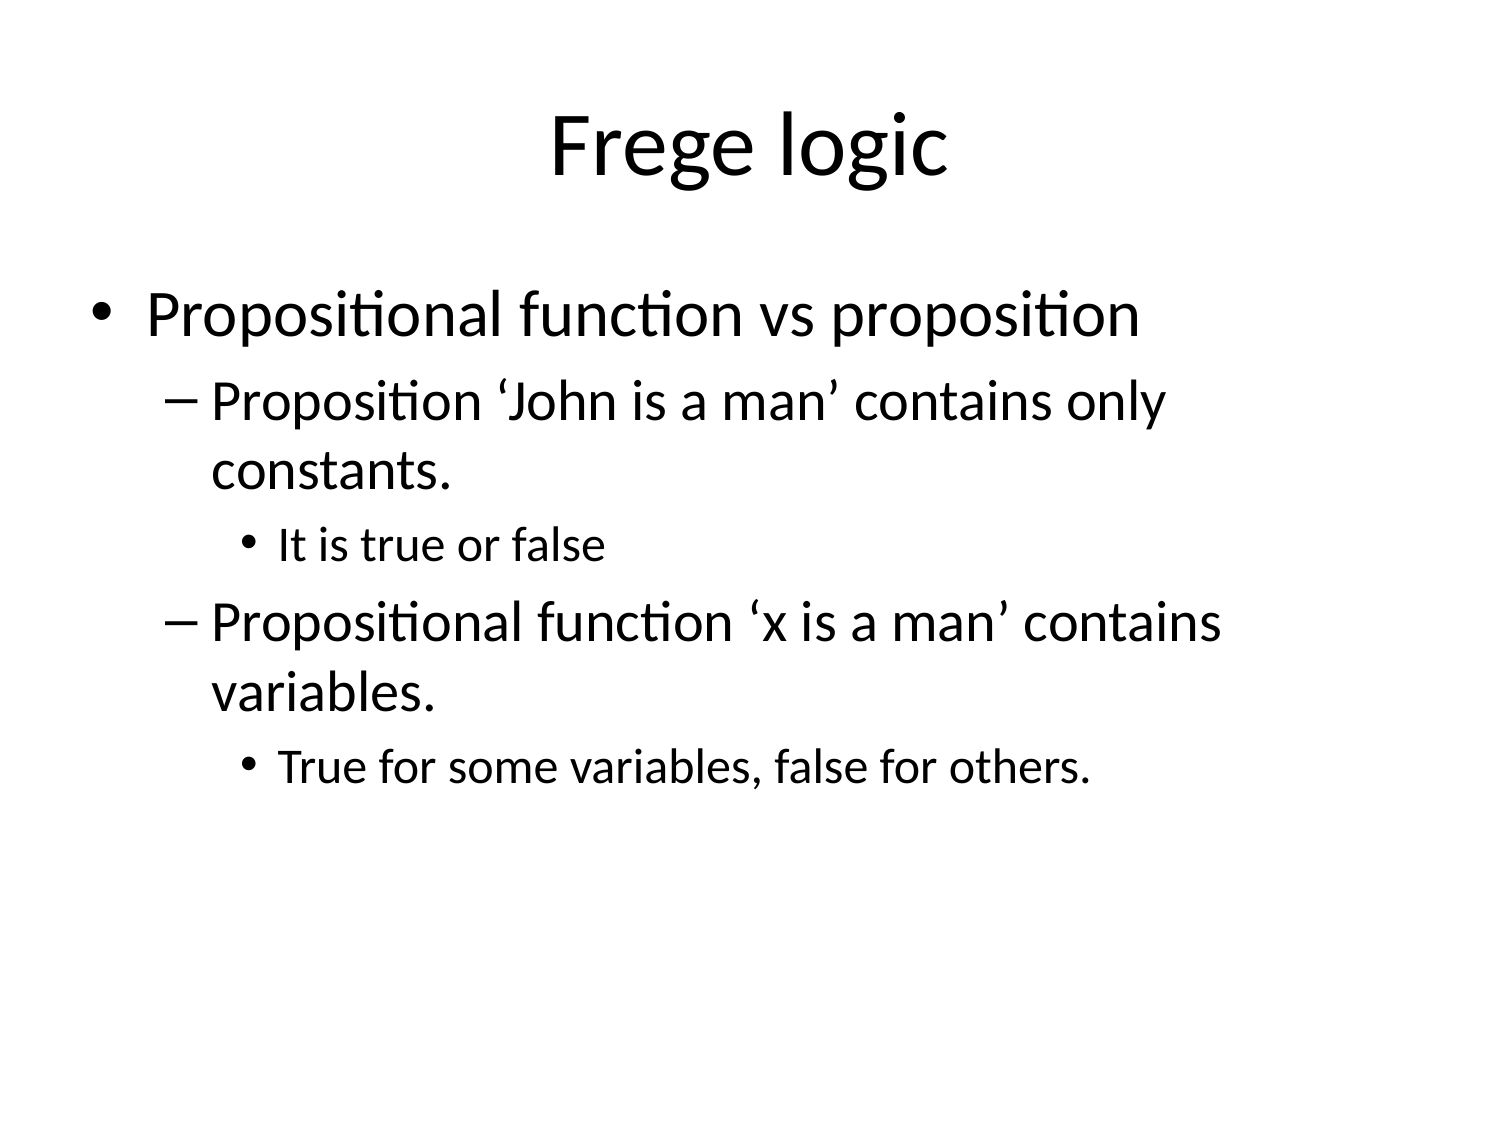

# Frege logic
Propositional function vs proposition
Proposition ‘John is a man’ contains only constants.
It is true or false
Propositional function ‘x is a man’ contains variables.
True for some variables, false for others.